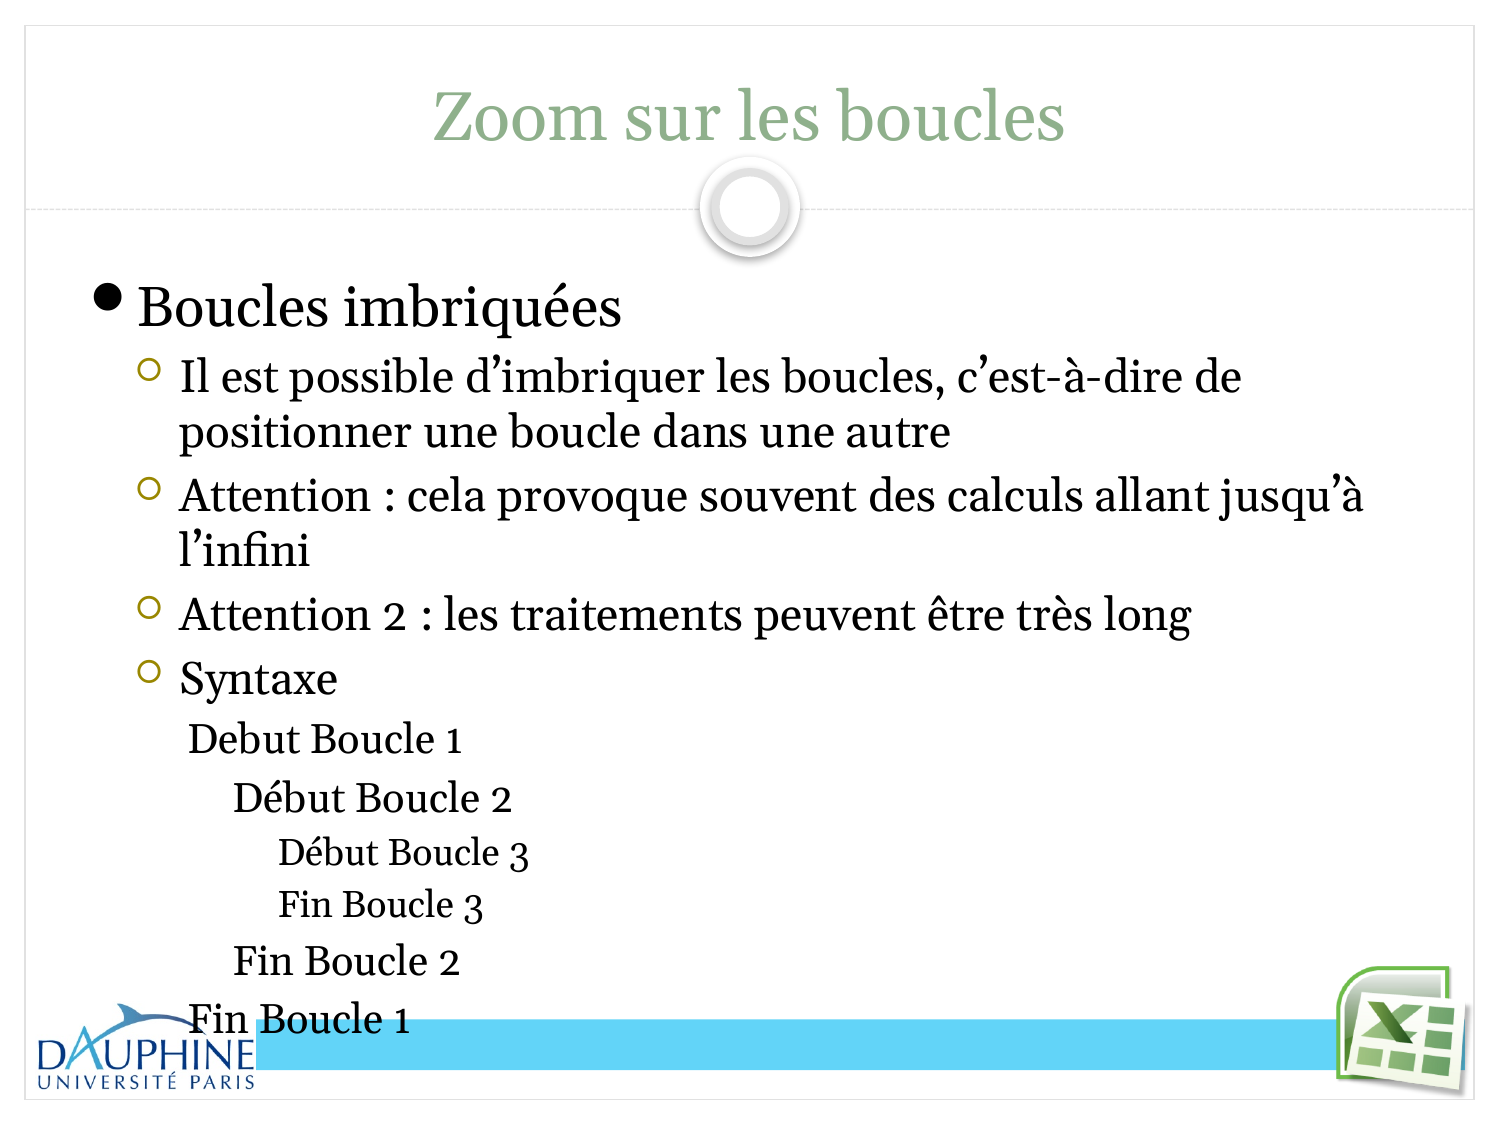

# Zoom sur les boucles
Boucles imbriquées
Il est possible d’imbriquer les boucles, c’est-à-dire de positionner une boucle dans une autre
Attention : cela provoque souvent des calculs allant jusqu’à l’infini
Attention 2 : les traitements peuvent être très long
Syntaxe
Debut Boucle 1
Début Boucle 2
Début Boucle 3
Fin Boucle 3
Fin Boucle 2
Fin Boucle 1